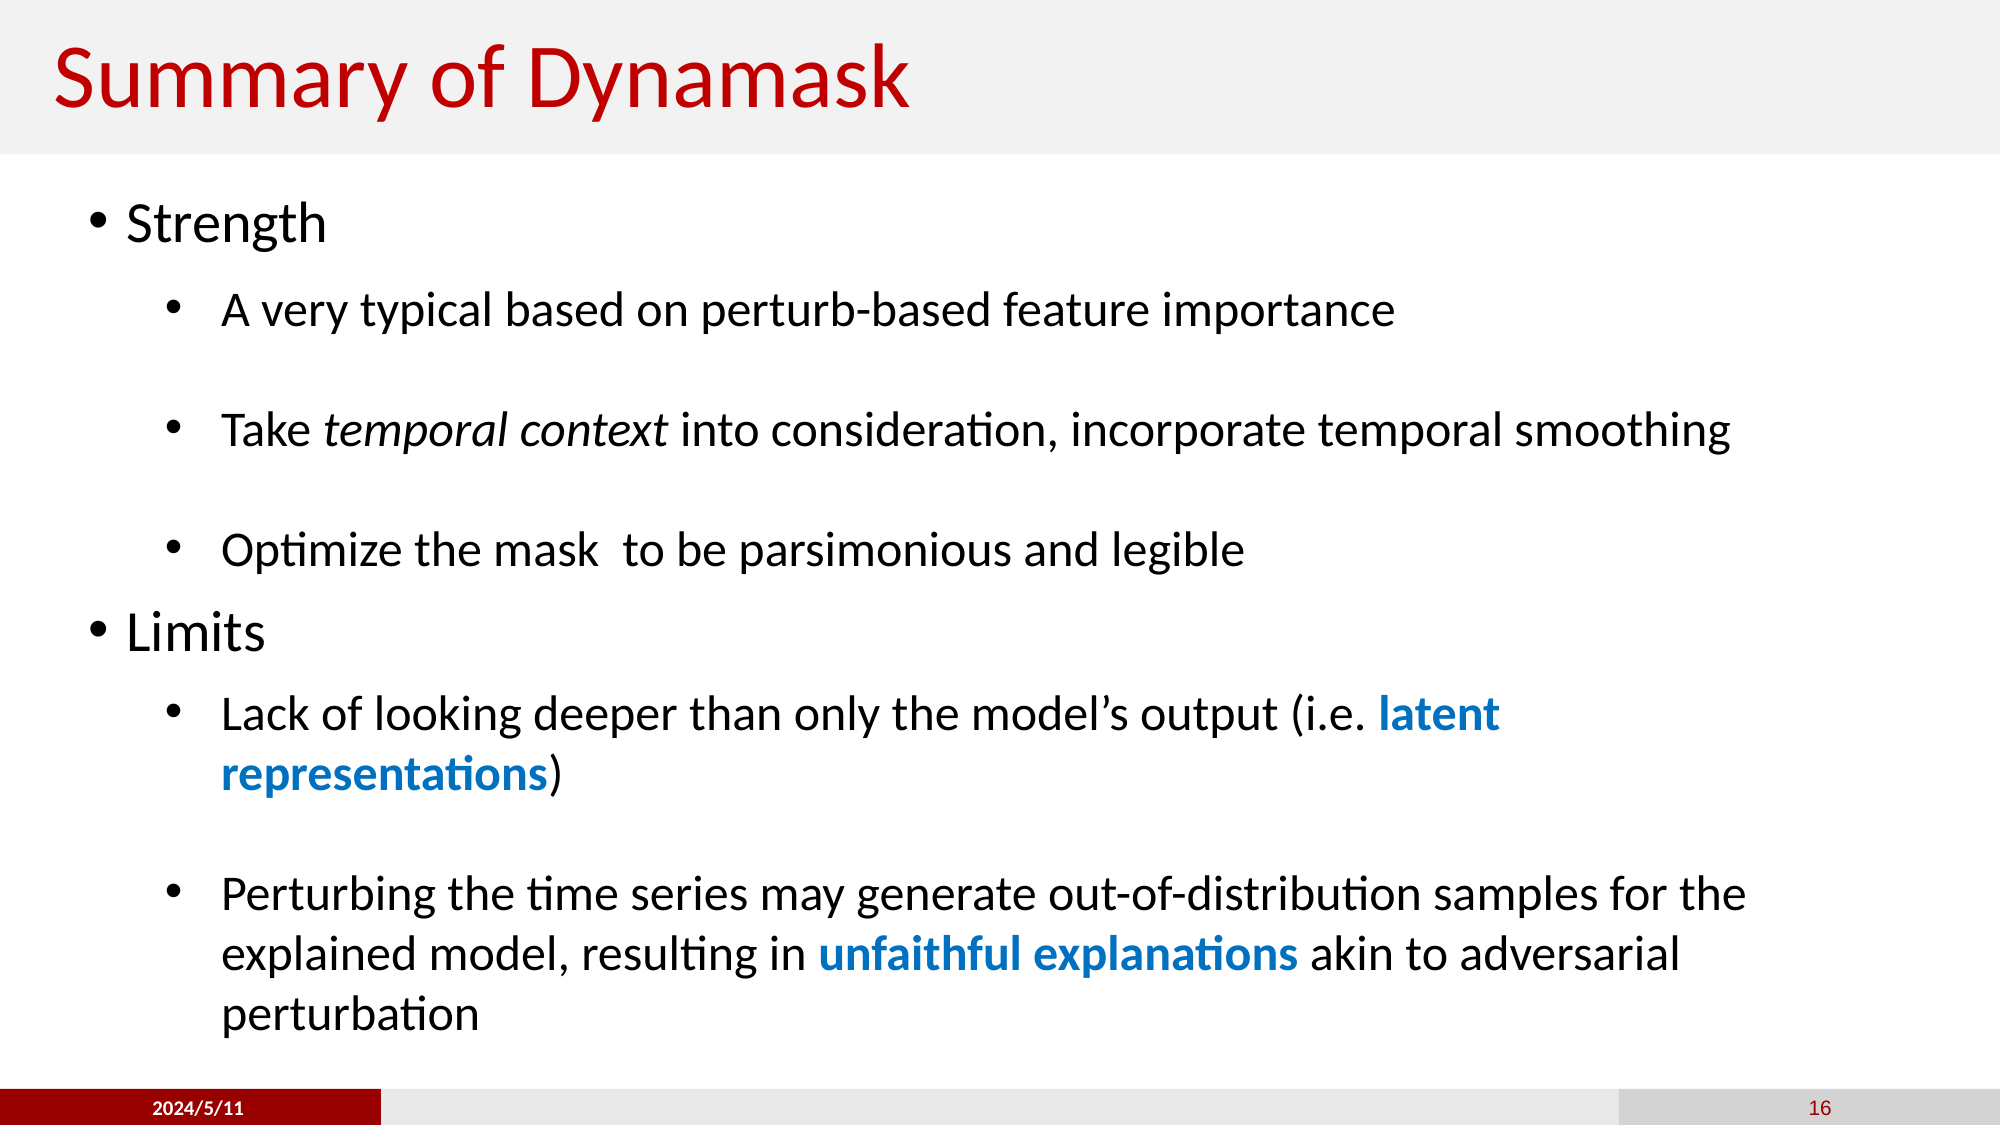

Summary of Dynamask
Strength
A very typical based on perturb-based feature importance

Take temporal context into consideration, incorporate temporal smoothing

Optimize the mask  to be parsimonious and legible
Limits
Lack of looking deeper than only the model’s output (i.e. latent representations)

Perturbing the time series may generate out-of-distribution samples for the explained model, resulting in unfaithful explanations akin to adversarial perturbation